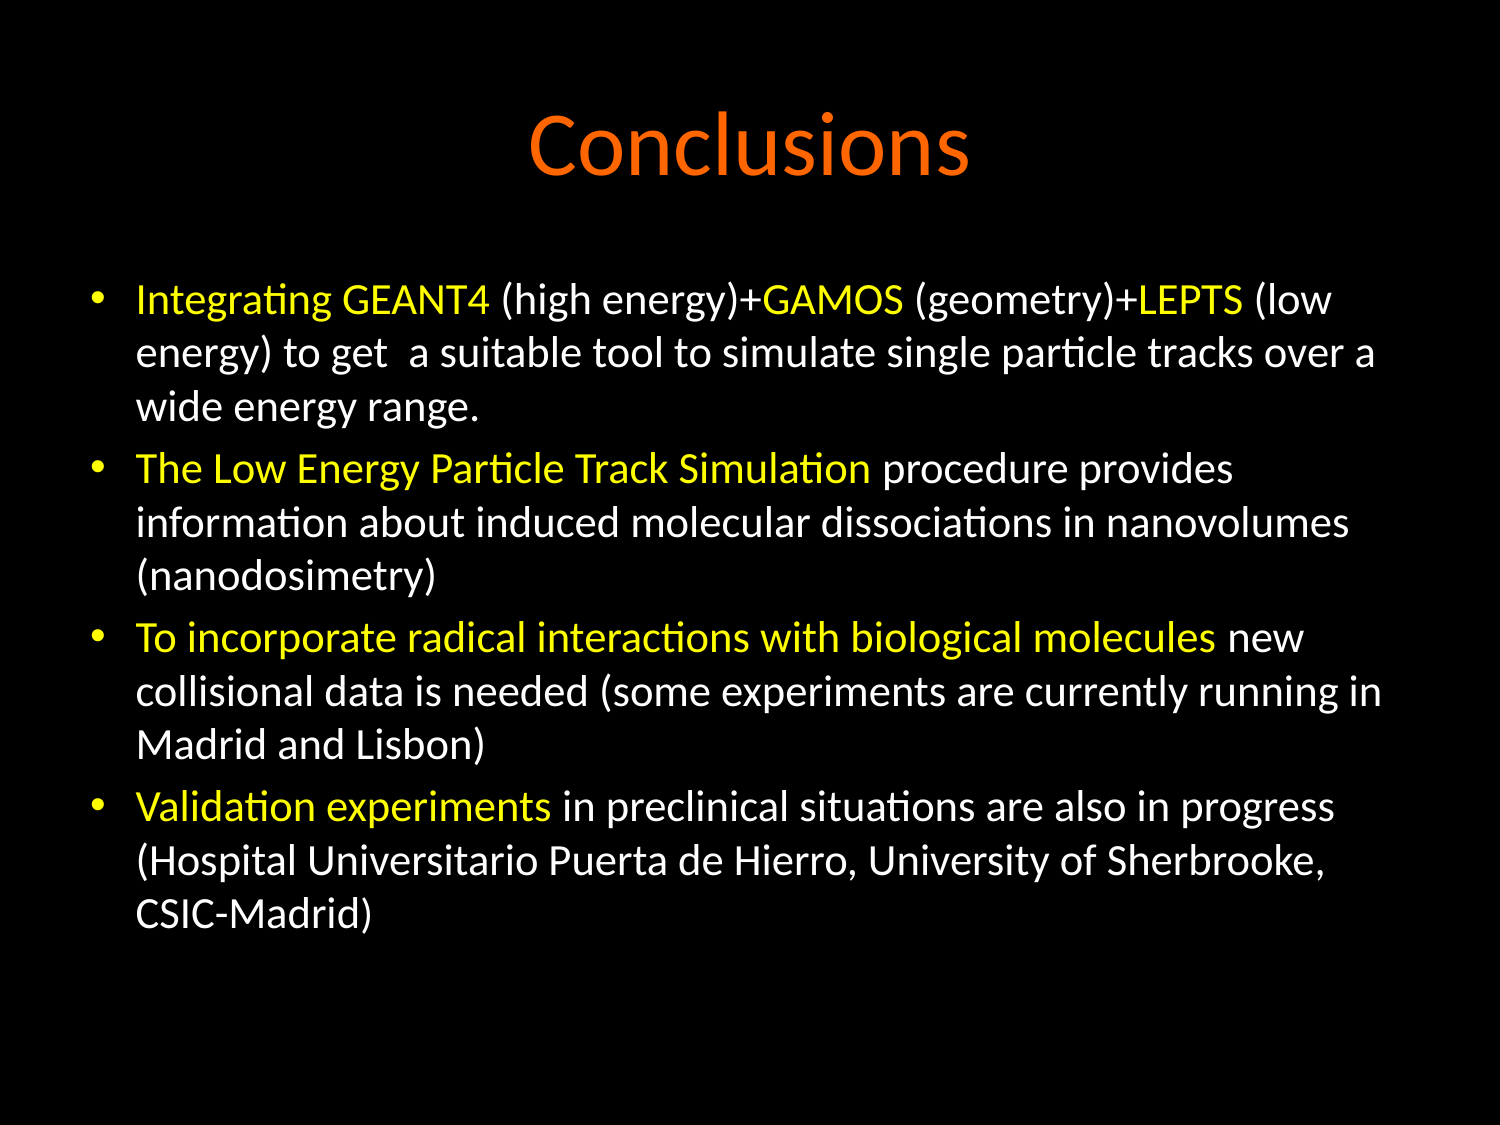

# Conclusions
Integrating GEANT4 (high energy)+GAMOS (geometry)+LEPTS (low energy) to get  a suitable tool to simulate single particle tracks over a wide energy range.
The Low Energy Particle Track Simulation procedure provides information about induced molecular dissociations in nanovolumes (nanodosimetry)
To incorporate radical interactions with biological molecules new collisional data is needed (some experiments are currently running in Madrid and Lisbon)
Validation experiments in preclinical situations are also in progress (Hospital Universitario Puerta de Hierro, University of Sherbrooke, CSIC-Madrid)